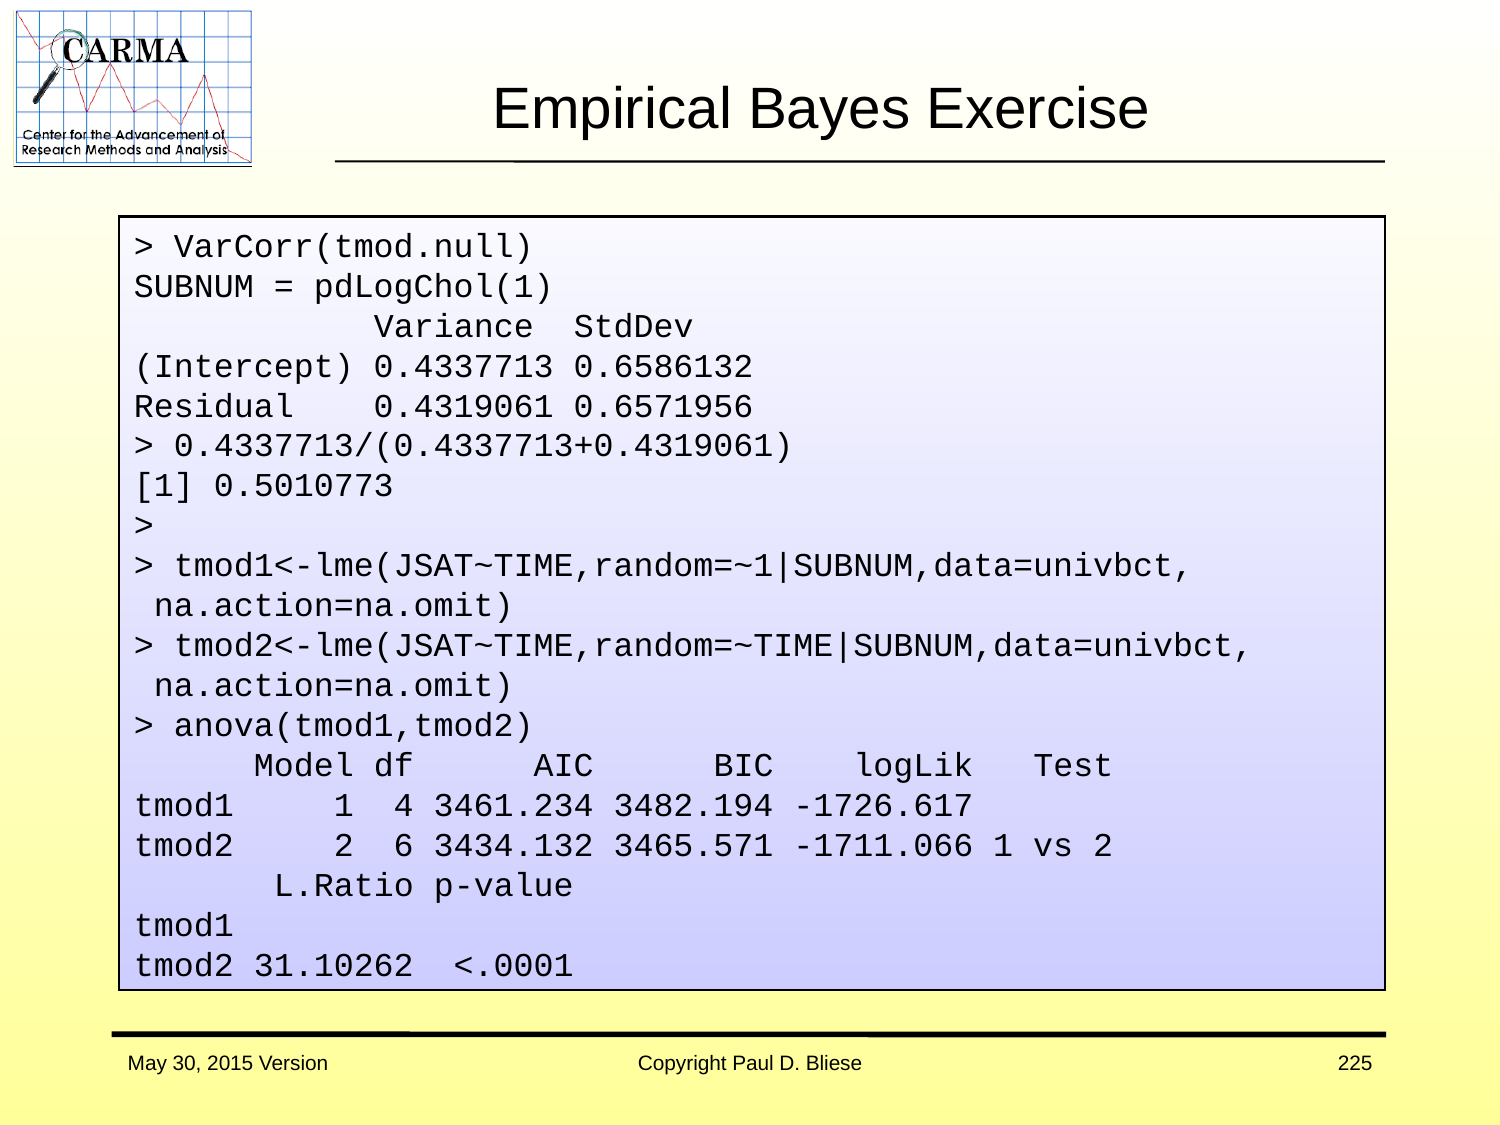

# Empirical Bayes Exercise
> VarCorr(tmod.null)
SUBNUM = pdLogChol(1)
            Variance  StdDev
(Intercept) 0.4337713 0.6586132
Residual    0.4319061 0.6571956
> 0.4337713/(0.4337713+0.4319061)
[1] 0.5010773
>
> tmod1<-lme(JSAT~TIME,random=~1|SUBNUM,data=univbct,
 na.action=na.omit)
> tmod2<-lme(JSAT~TIME,random=~TIME|SUBNUM,data=univbct,
 na.action=na.omit)
> anova(tmod1,tmod2)
      Model df      AIC      BIC    logLik   Test
tmod1     1  4 3461.234 3482.194 -1726.617
tmod2     2  6 3434.132 3465.571 -1711.066 1 vs 2
       L.Ratio p-value
tmod1
tmod2 31.10262  <.0001
May 30, 2015 Version
Copyright Paul D. Bliese
225